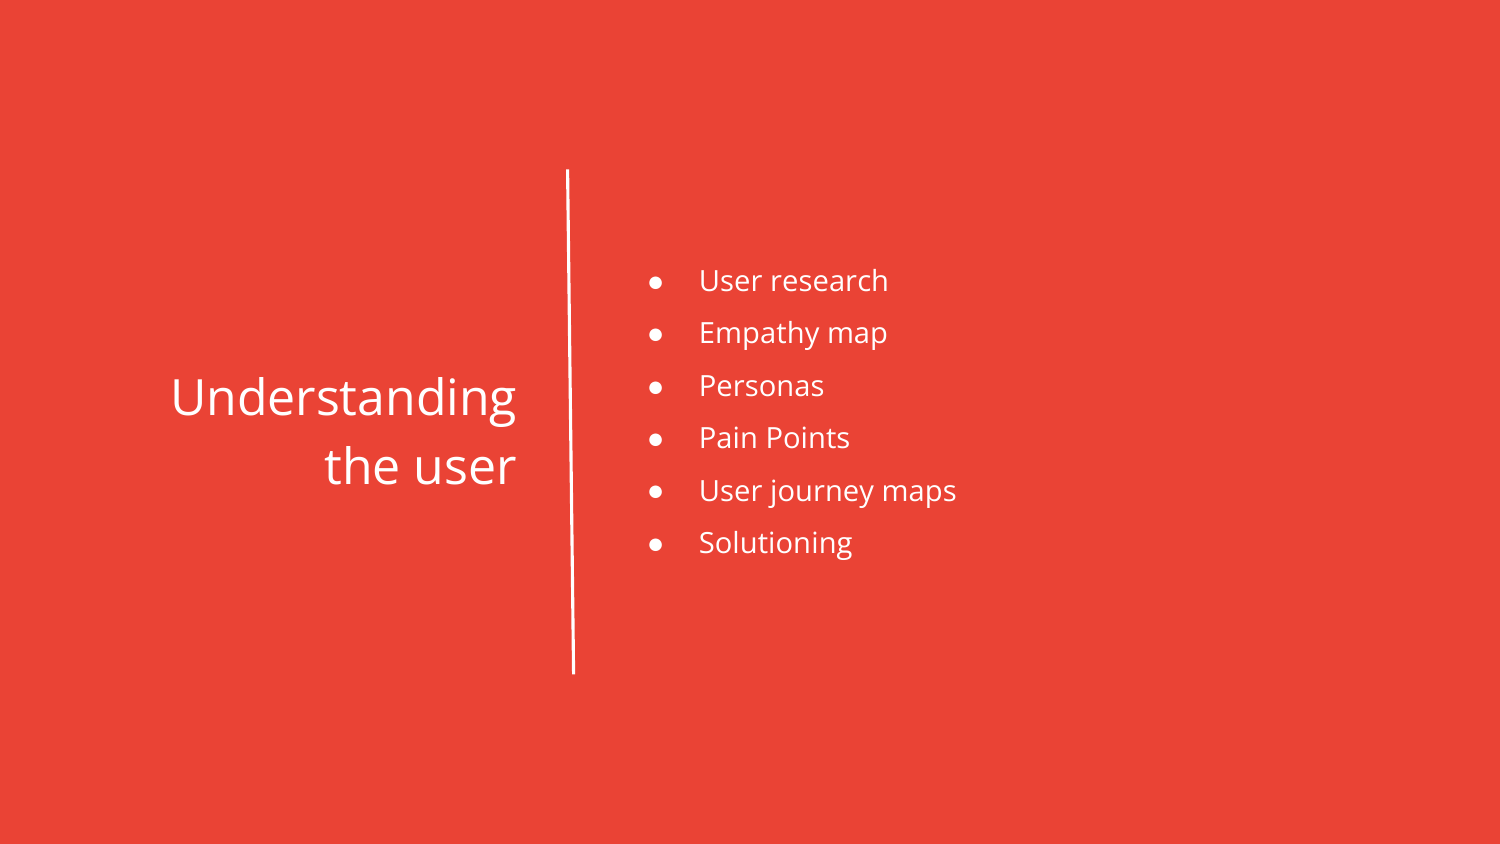

User research
Empathy map
Personas
Pain Points
User journey maps
Solutioning

Understanding
the user